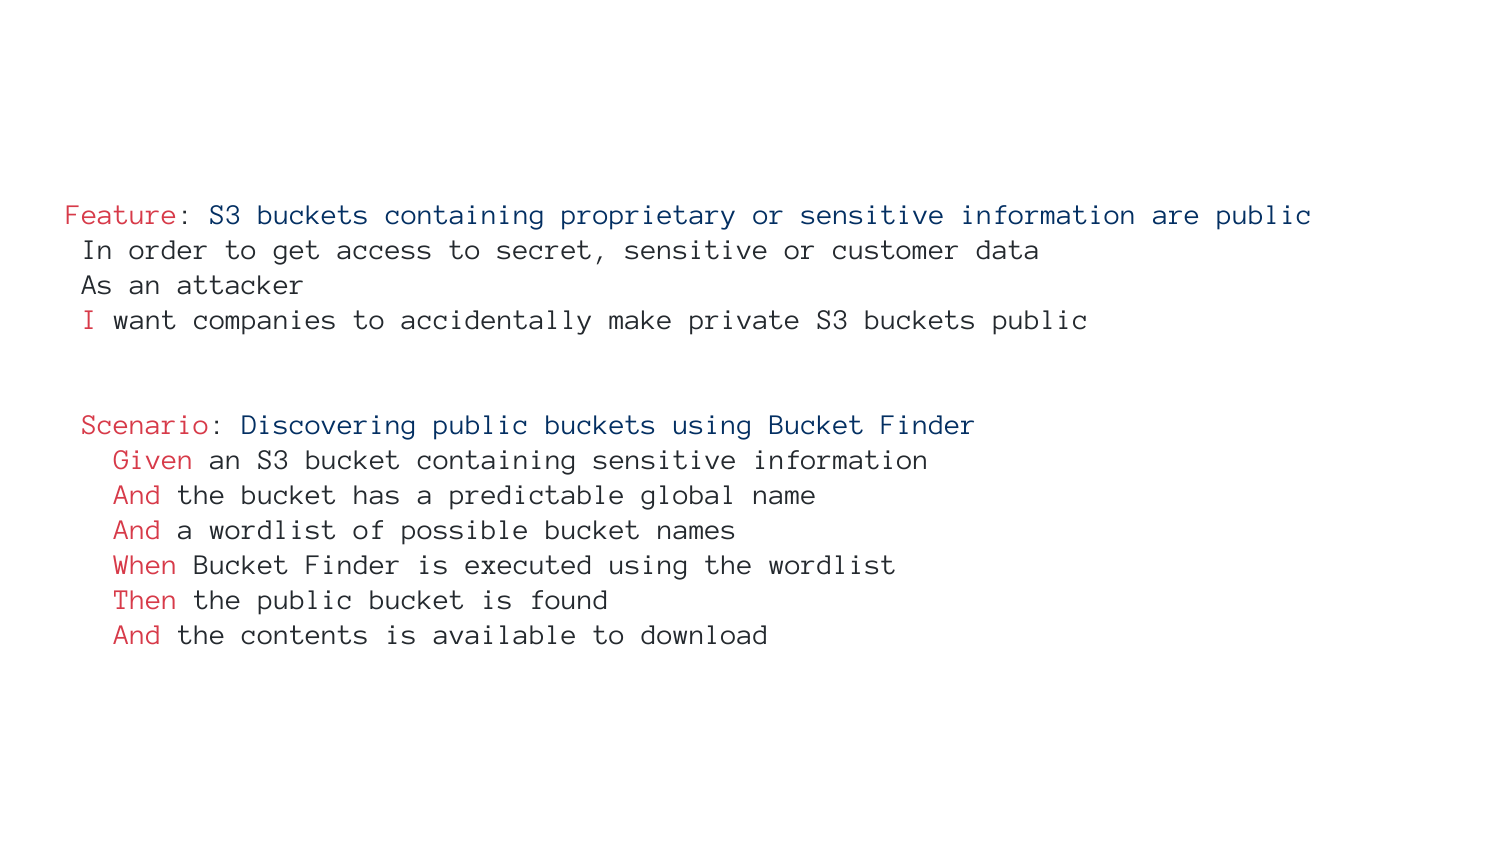

Feature: S3 buckets containing proprietary or sensitive information are public
 In order to get access to secret, sensitive or customer data
 As an attacker
 I want companies to accidentally make private S3 buckets public

 Scenario: Discovering public buckets using Bucket Finder
   Given an S3 bucket containing sensitive information
   And the bucket has a predictable global name
   And a wordlist of possible bucket names
   When Bucket Finder is executed using the wordlist
   Then the public bucket is found
   And the contents is available to download